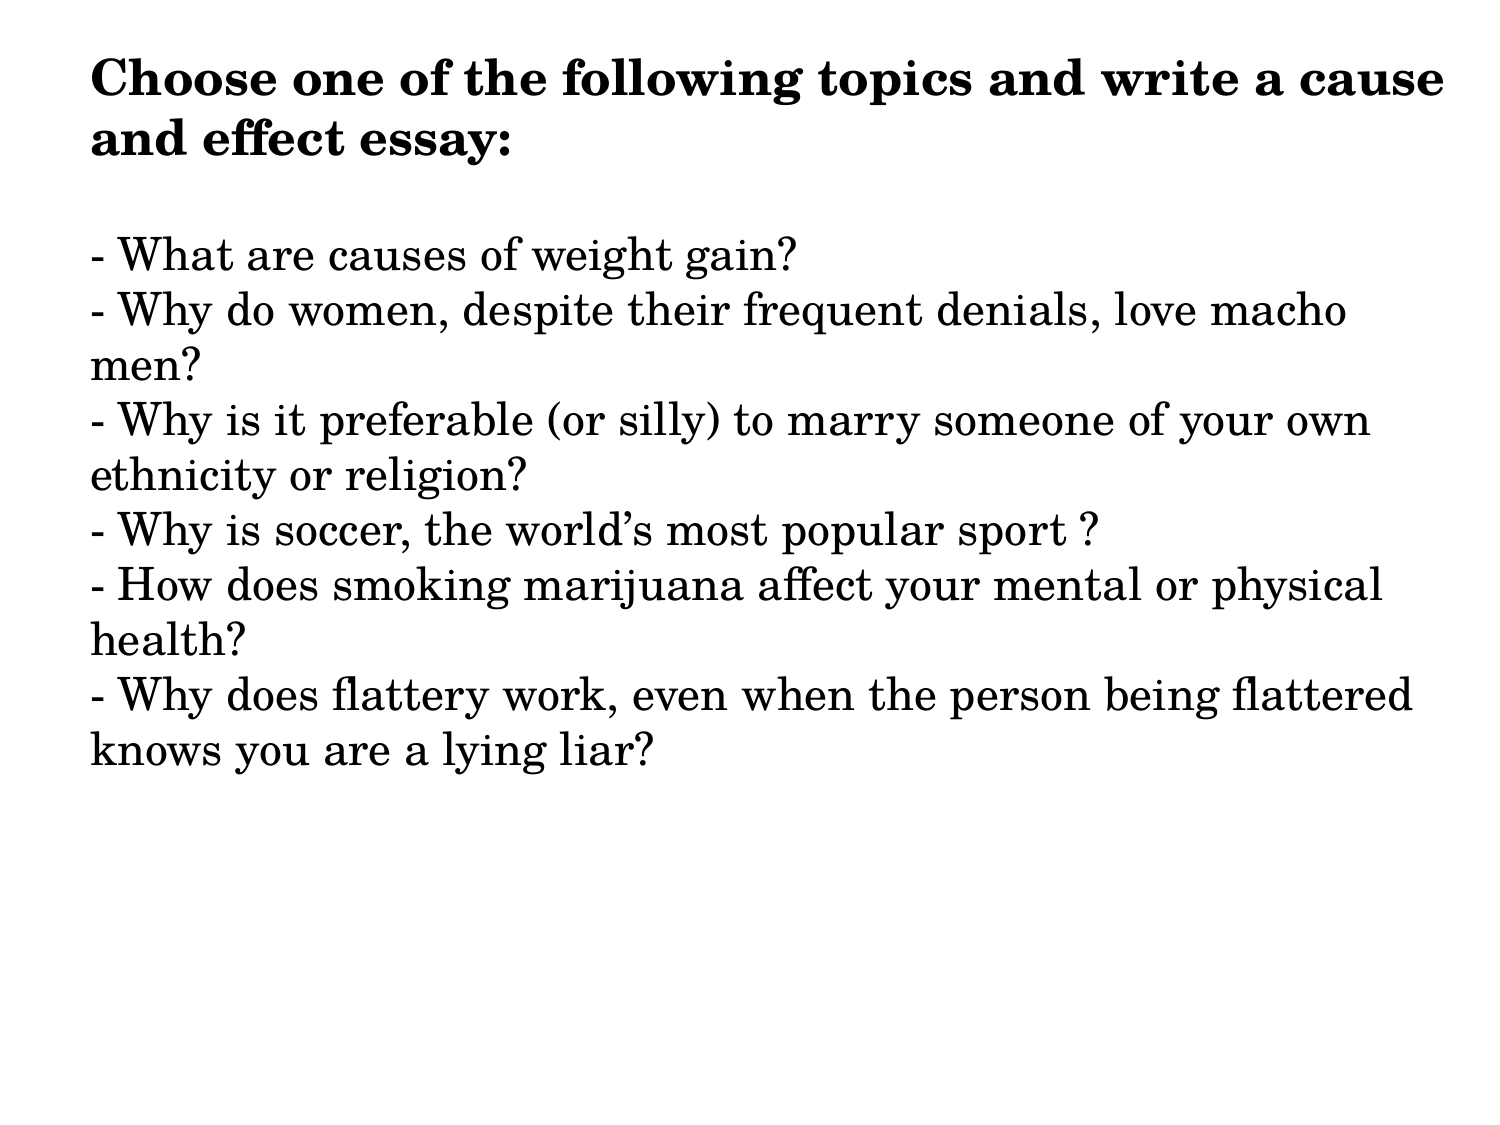

Choose one of the following topics and write a cause and effect essay:

- What are causes of weight gain?
- Why do women, despite their frequent denials, love macho men?
- Why is it preferable (or silly) to marry someone of your own ethnicity or religion?
- Why is soccer, the world’s most popular sport ?
- How does smoking marijuana affect your mental or physical health?
- Why does flattery work, even when the person being flattered knows you are a lying liar?